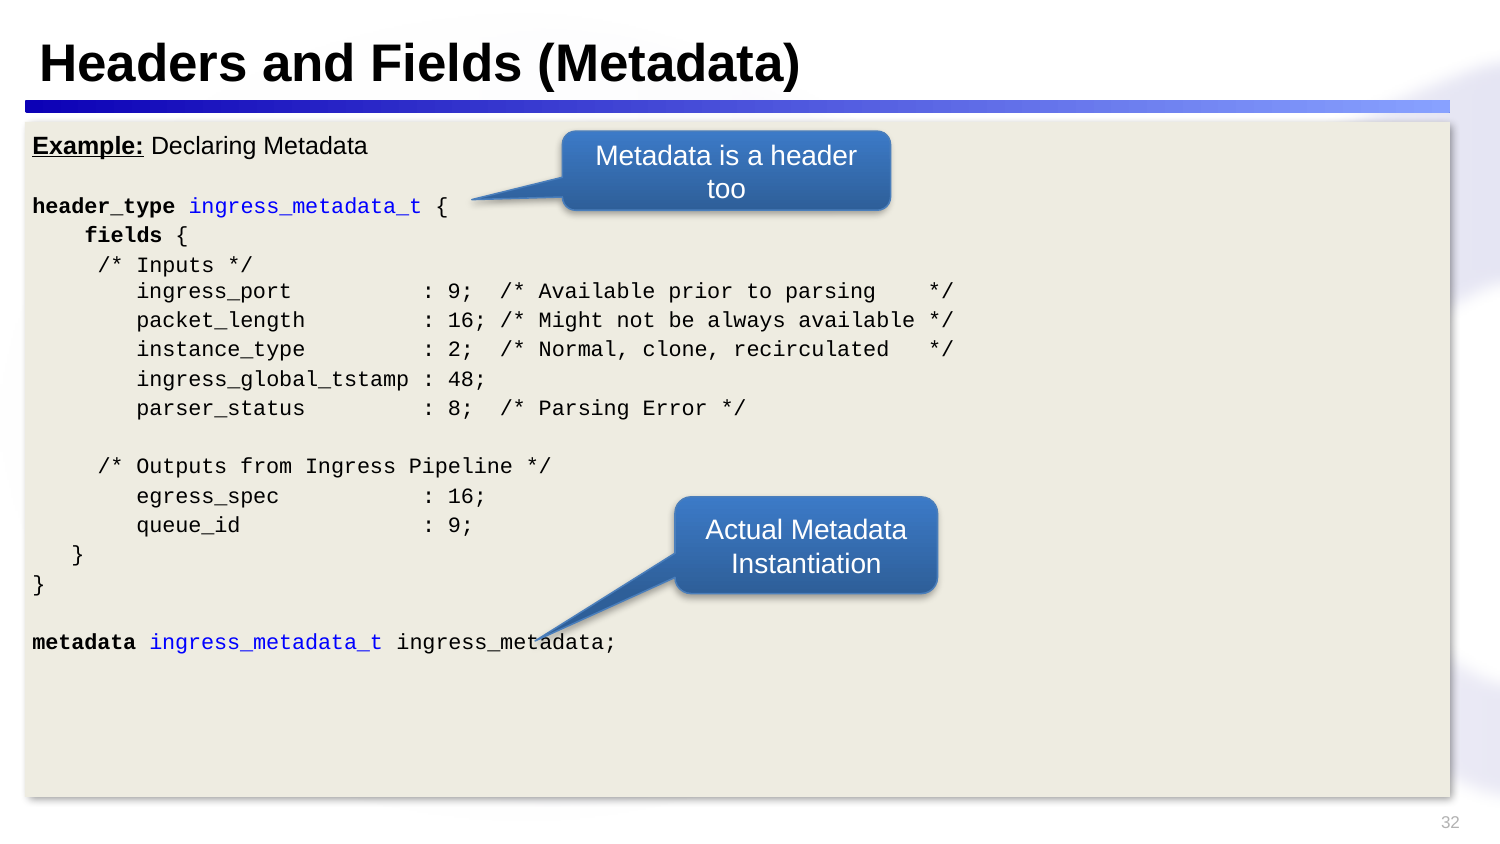

# Headers and Fields (Metadata)
Example: Declaring Metadata

header_type ingress_metadata_t {
    fields {
     /* Inputs */
        ingress_port          : 9;  /* Available prior to parsing    */
        packet_length         : 16; /* Might not be always available */
        instance_type         : 2;  /* Normal, clone, recirculated   */
        ingress_global_tstamp : 48;
        parser_status         : 8;  /* Parsing Error */

     /* Outputs from Ingress Pipeline */
        egress_spec           : 16;
        queue_id              : 9;
   }
}

metadata ingress_metadata_t ingress_metadata;
Metadata is a header too
Actual Metadata Instantiation
32